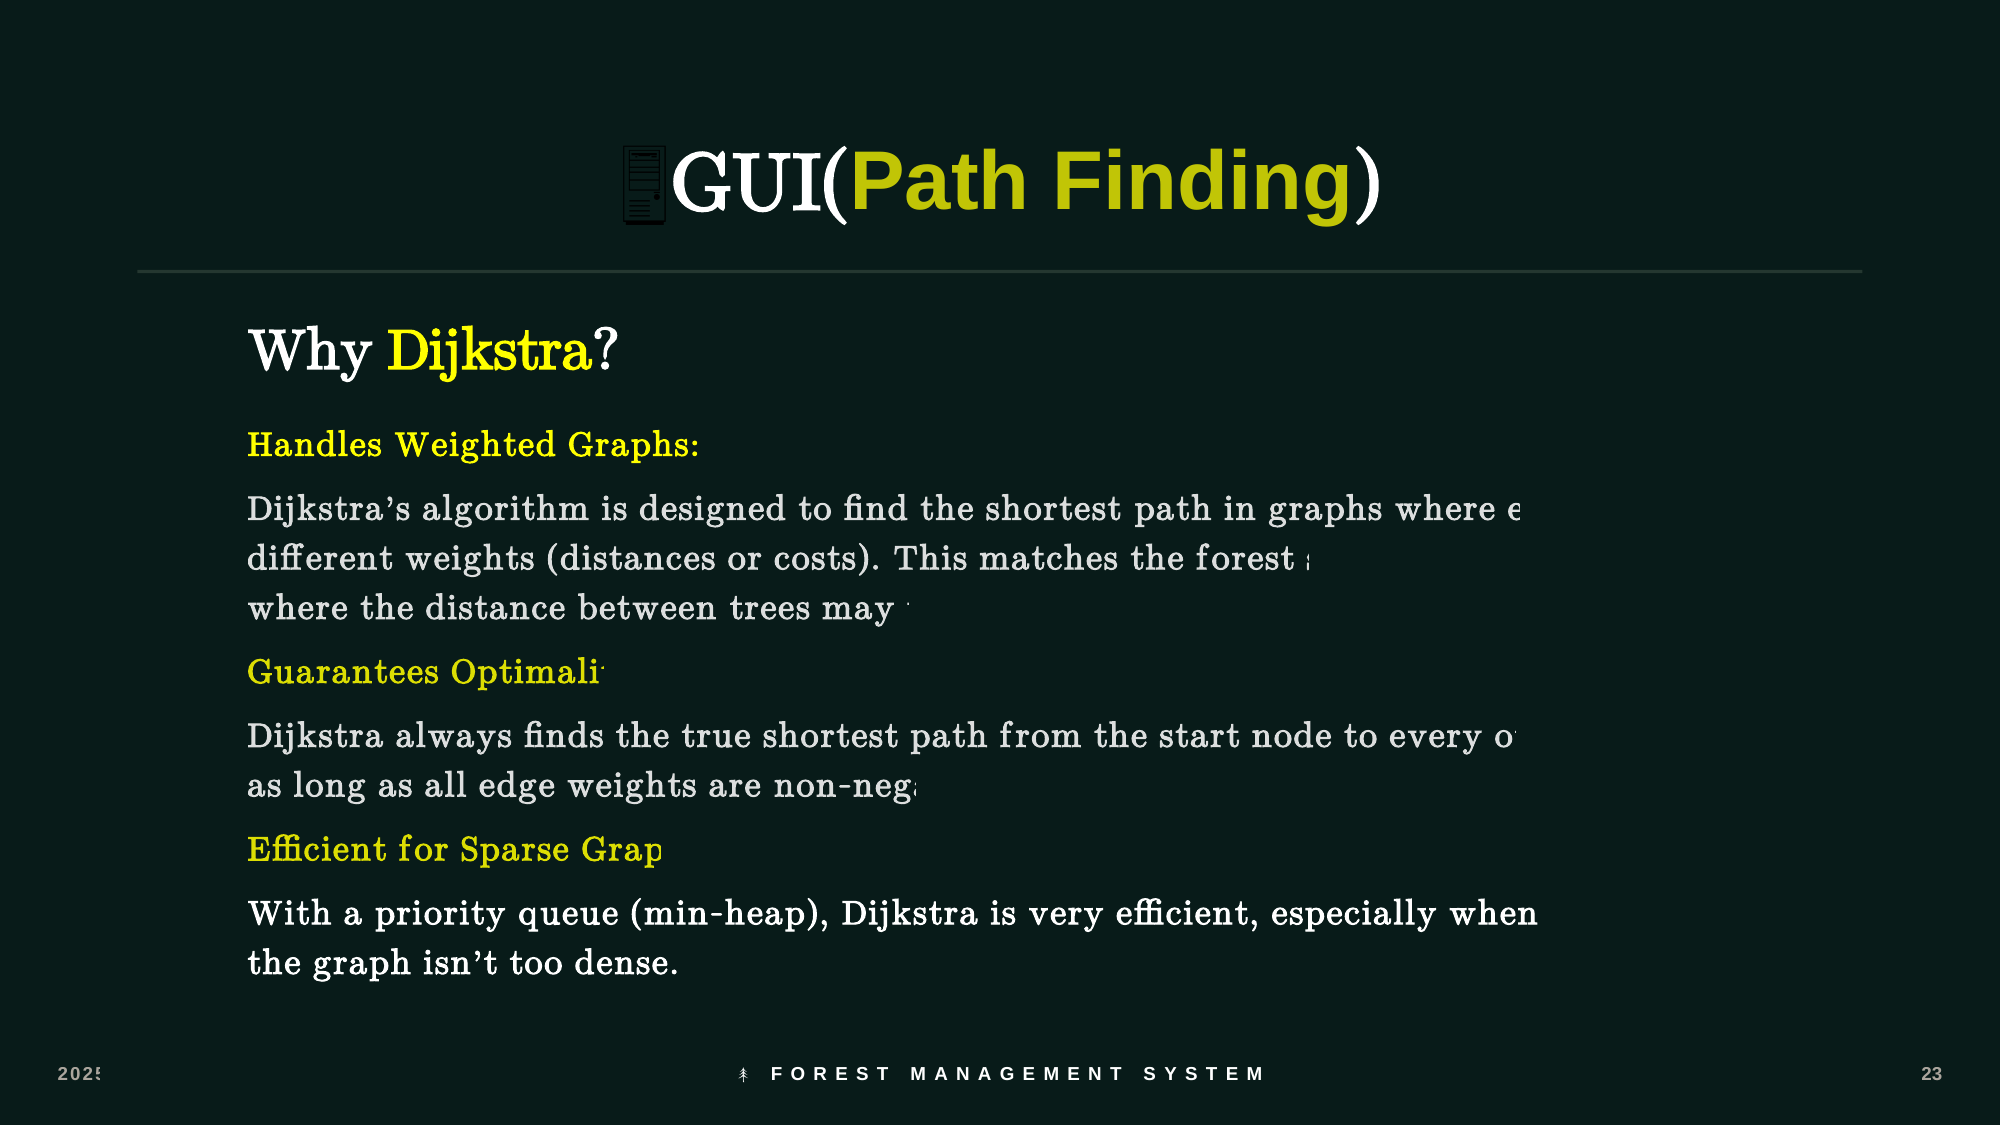

# 🖥️GUI(Path Finding)
Why Dijkstra?
Handles Weighted Graphs:
Dijkstra’s algorithm is designed to find the shortest path in graphs where edges have different weights (distances or costs). This matches the forest scenario, where the distance between trees may vary.
Guarantees Optimality:
Dijkstra always finds the true shortest path from the start node to every other node, as long as all edge weights are non-negative.
Efficient for Sparse Graphs:
With a priority queue (min-heap), Dijkstra is very efficient, especially when the graph isn’t too dense.
2025
🌲 Forest Management System
23